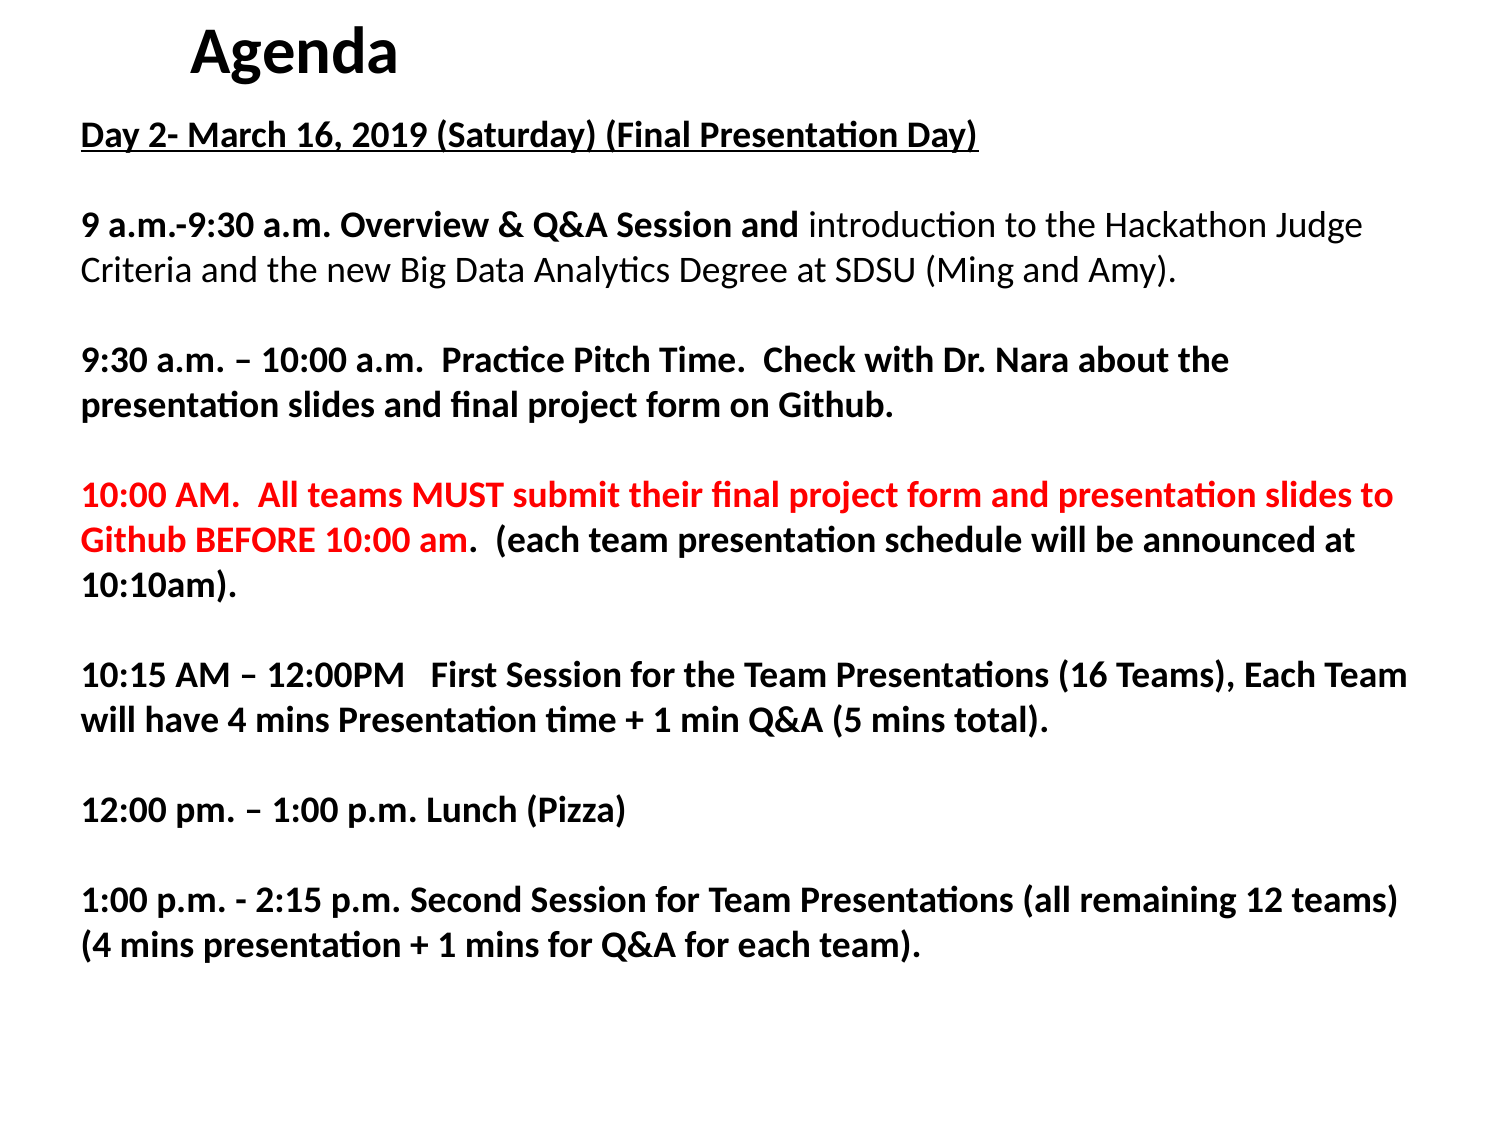

Agenda
Day 2- March 16, 2019 (Saturday) (Final Presentation Day)

9 a.m.-9:30 a.m. Overview & Q&A Session and introduction to the Hackathon Judge Criteria and the new Big Data Analytics Degree at SDSU (Ming and Amy).

9:30 a.m. – 10:00 a.m.  Practice Pitch Time.  Check with Dr. Nara about the presentation slides and final project form on Github.

10:00 AM.  All teams MUST submit their final project form and presentation slides to Github BEFORE 10:00 am.  (each team presentation schedule will be announced at 10:10am).

10:15 AM – 12:00PM   First Session for the Team Presentations (16 Teams), Each Team will have 4 mins Presentation time + 1 min Q&A (5 mins total).

12:00 pm. – 1:00 p.m. Lunch (Pizza)

1:00 p.m. - 2:15 p.m. Second Session for Team Presentations (all remaining 12 teams) (4 mins presentation + 1 mins for Q&A for each team).